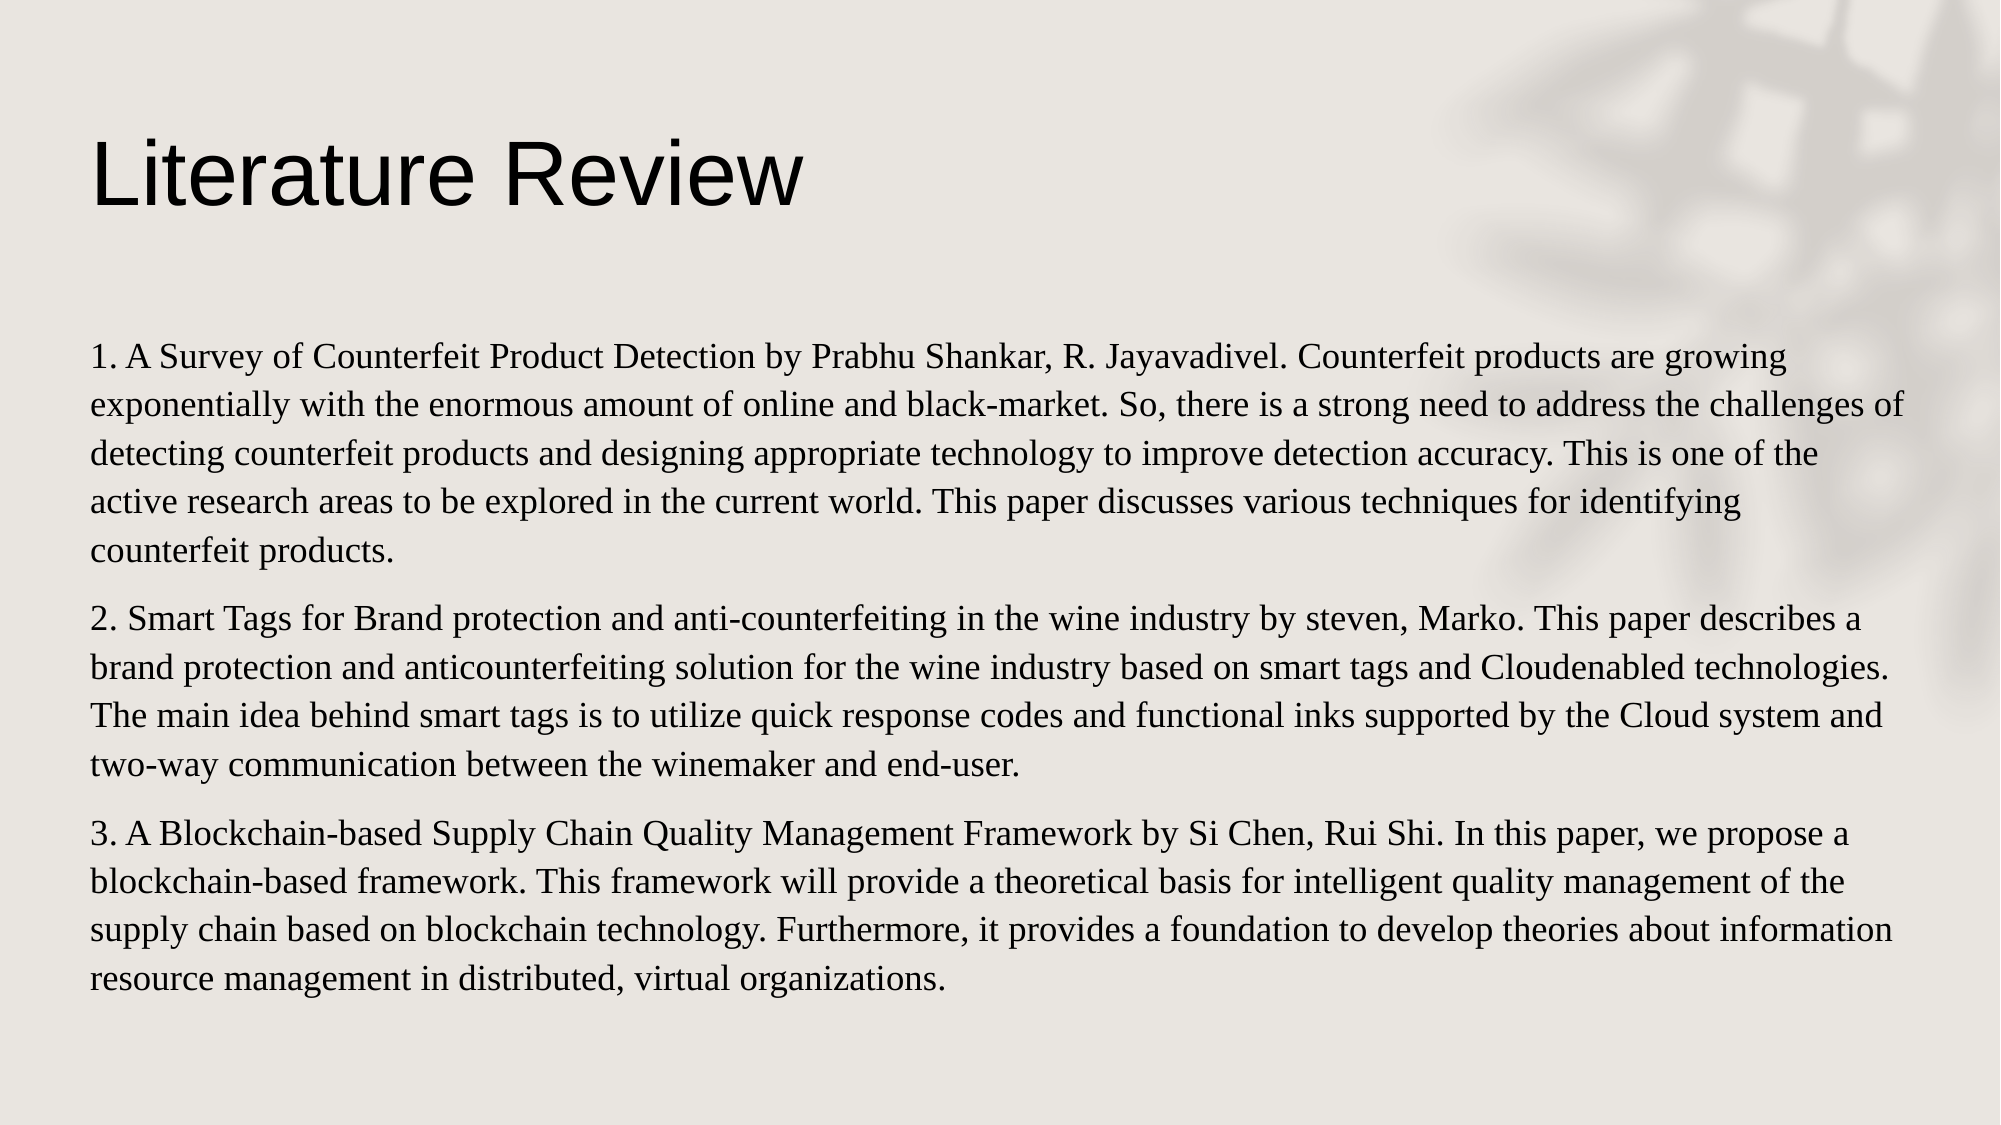

# Literature Review
1. A Survey of Counterfeit Product Detection by Prabhu Shankar, R. Jayavadivel. Counterfeit products are growing exponentially with the enormous amount of online and black-market. So, there is a strong need to address the challenges of detecting counterfeit products and designing appropriate technology to improve detection accuracy. This is one of the active research areas to be explored in the current world. This paper discusses various techniques for identifying counterfeit products.
2. Smart Tags for Brand protection and anti-counterfeiting in the wine industry by steven, Marko. This paper describes a brand protection and anticounterfeiting solution for the wine industry based on smart tags and Cloudenabled technologies. The main idea behind smart tags is to utilize quick response codes and functional inks supported by the Cloud system and two-way communication between the winemaker and end-user.
3. A Blockchain-based Supply Chain Quality Management Framework by Si Chen, Rui Shi. In this paper, we propose a blockchain-based framework. This framework will provide a theoretical basis for intelligent quality management of the supply chain based on blockchain technology. Furthermore, it provides a foundation to develop theories about information resource management in distributed, virtual organizations.